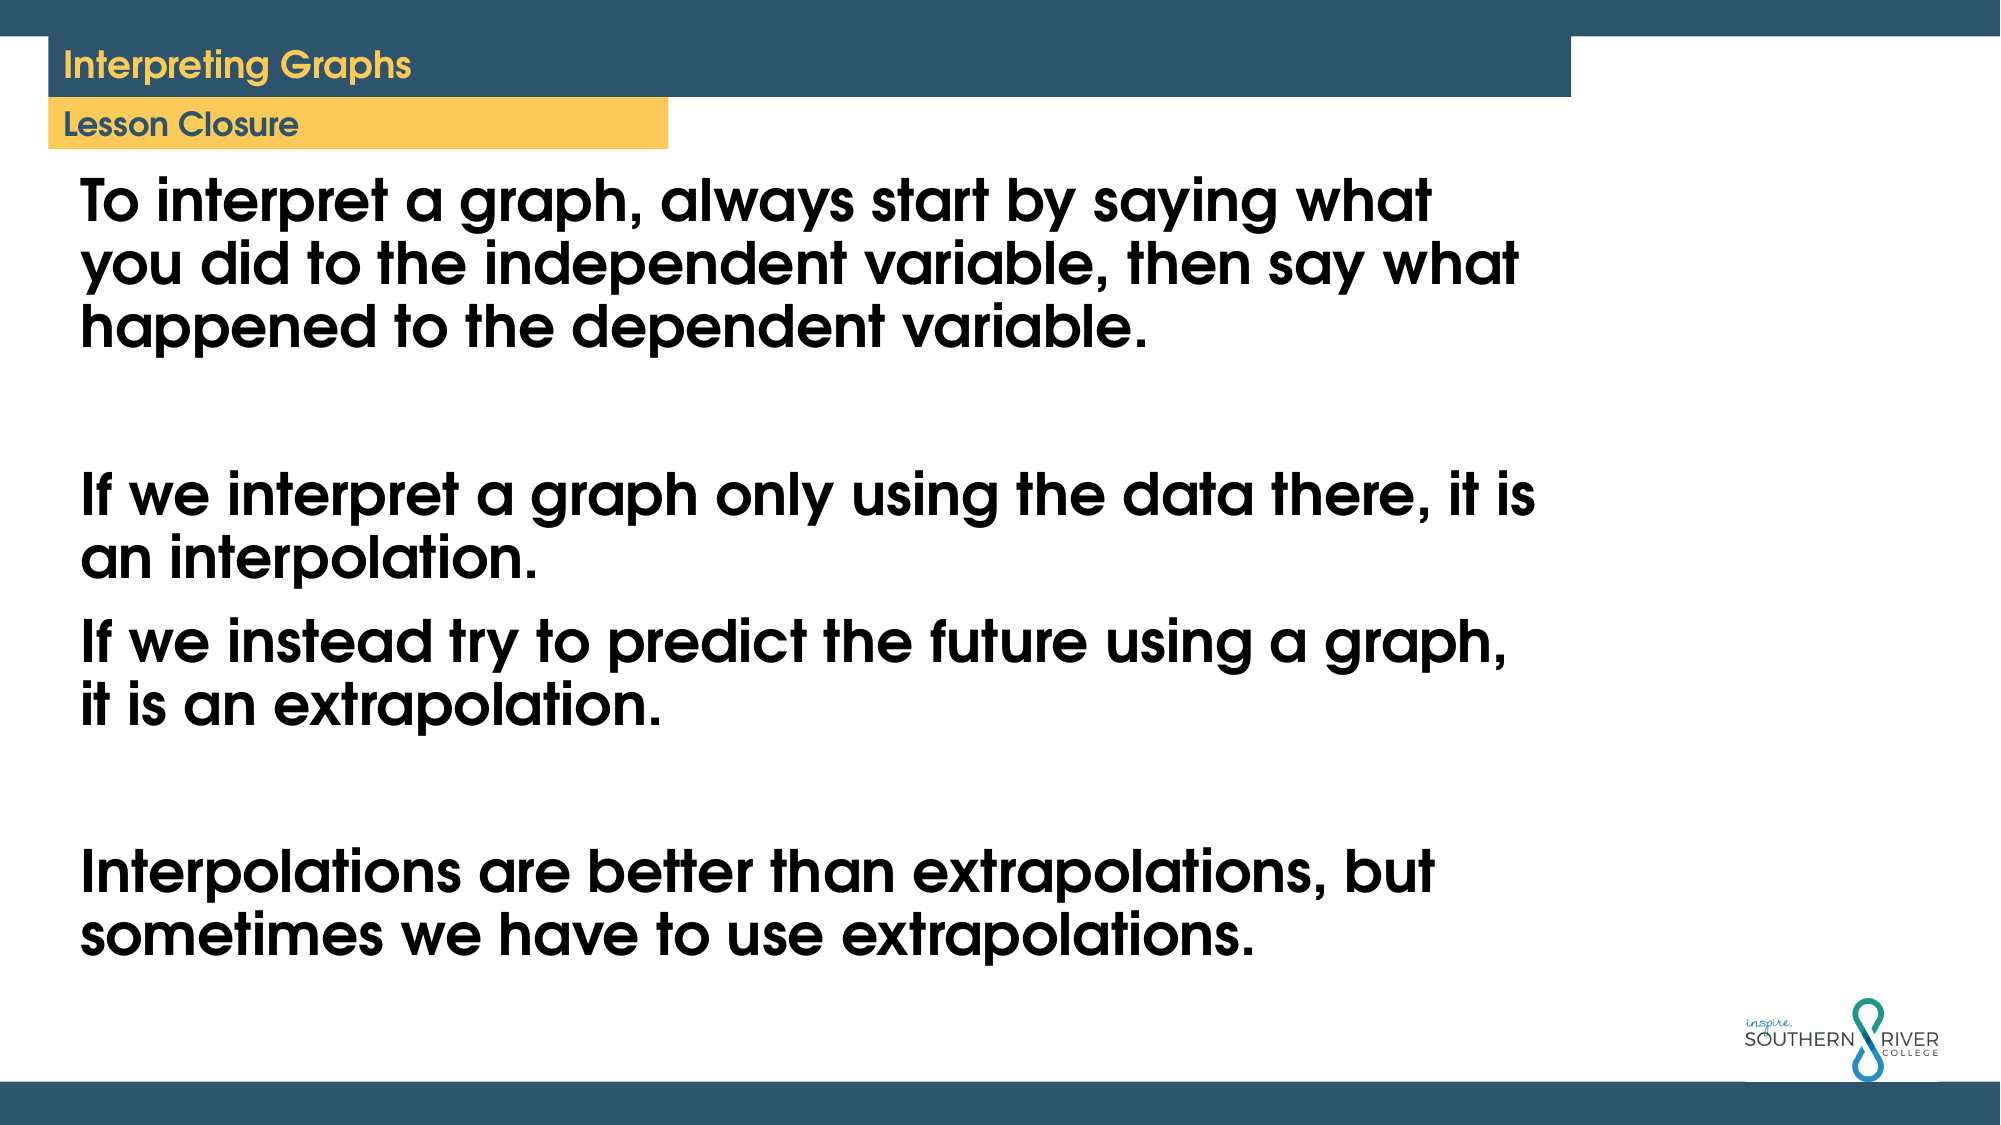

Interpreting Graphs
To interpret a graph, always start by saying what you did to the independent variable, then say what happened to the dependent variable.

If we interpret a graph only using the data there, it is an interpolation.
If we instead try to predict the future using a graph, it is an extrapolation.

Interpolations are better than extrapolations, but sometimes we have to use extrapolations.